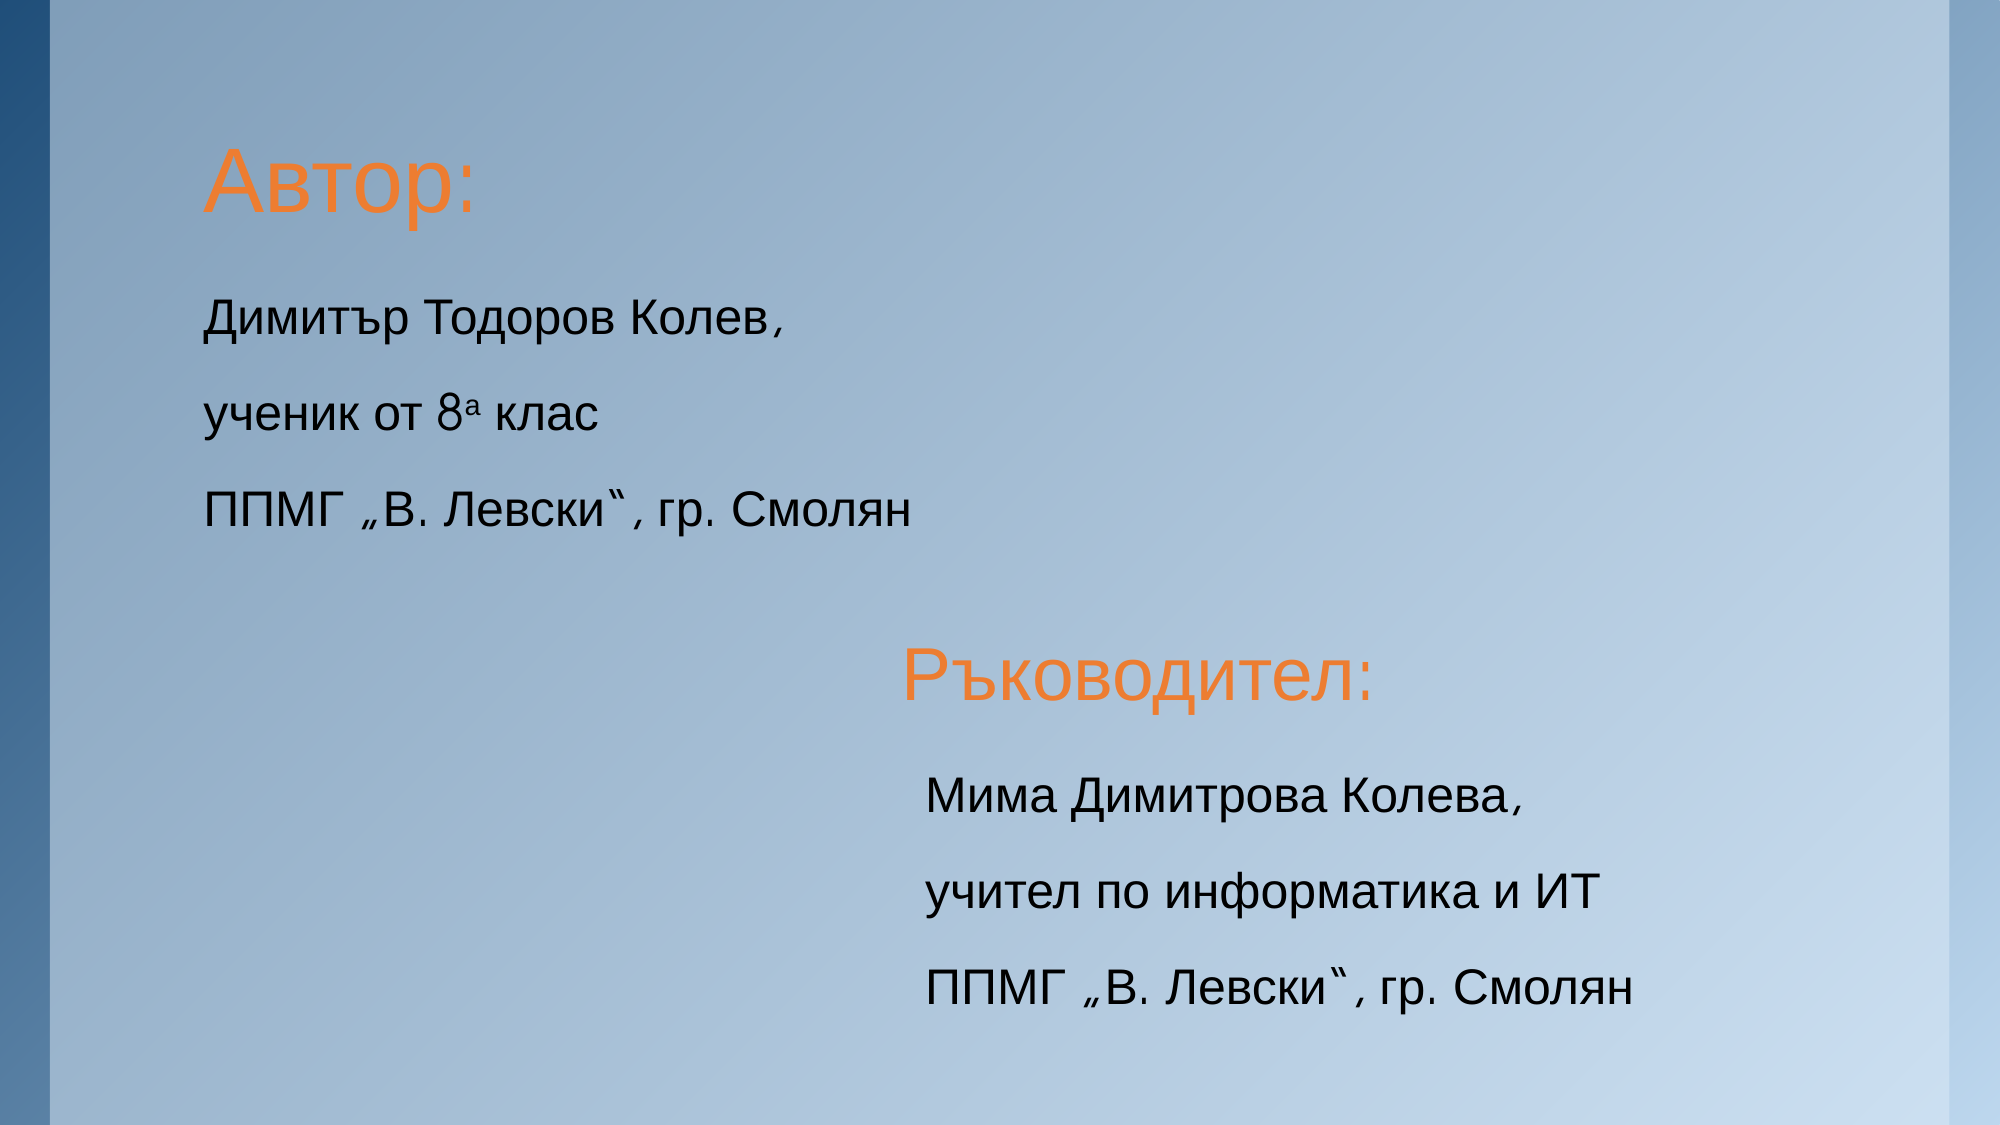

# Автор:
Димитър Тодоров Колев,
ученик от 8а клас
ППМГ „В. Левски“, гр. Смолян

Ръководител:
Мима Димитрова Колева,
учител по информатика и ИТ
ППМГ „В. Левски“, гр. Смолян